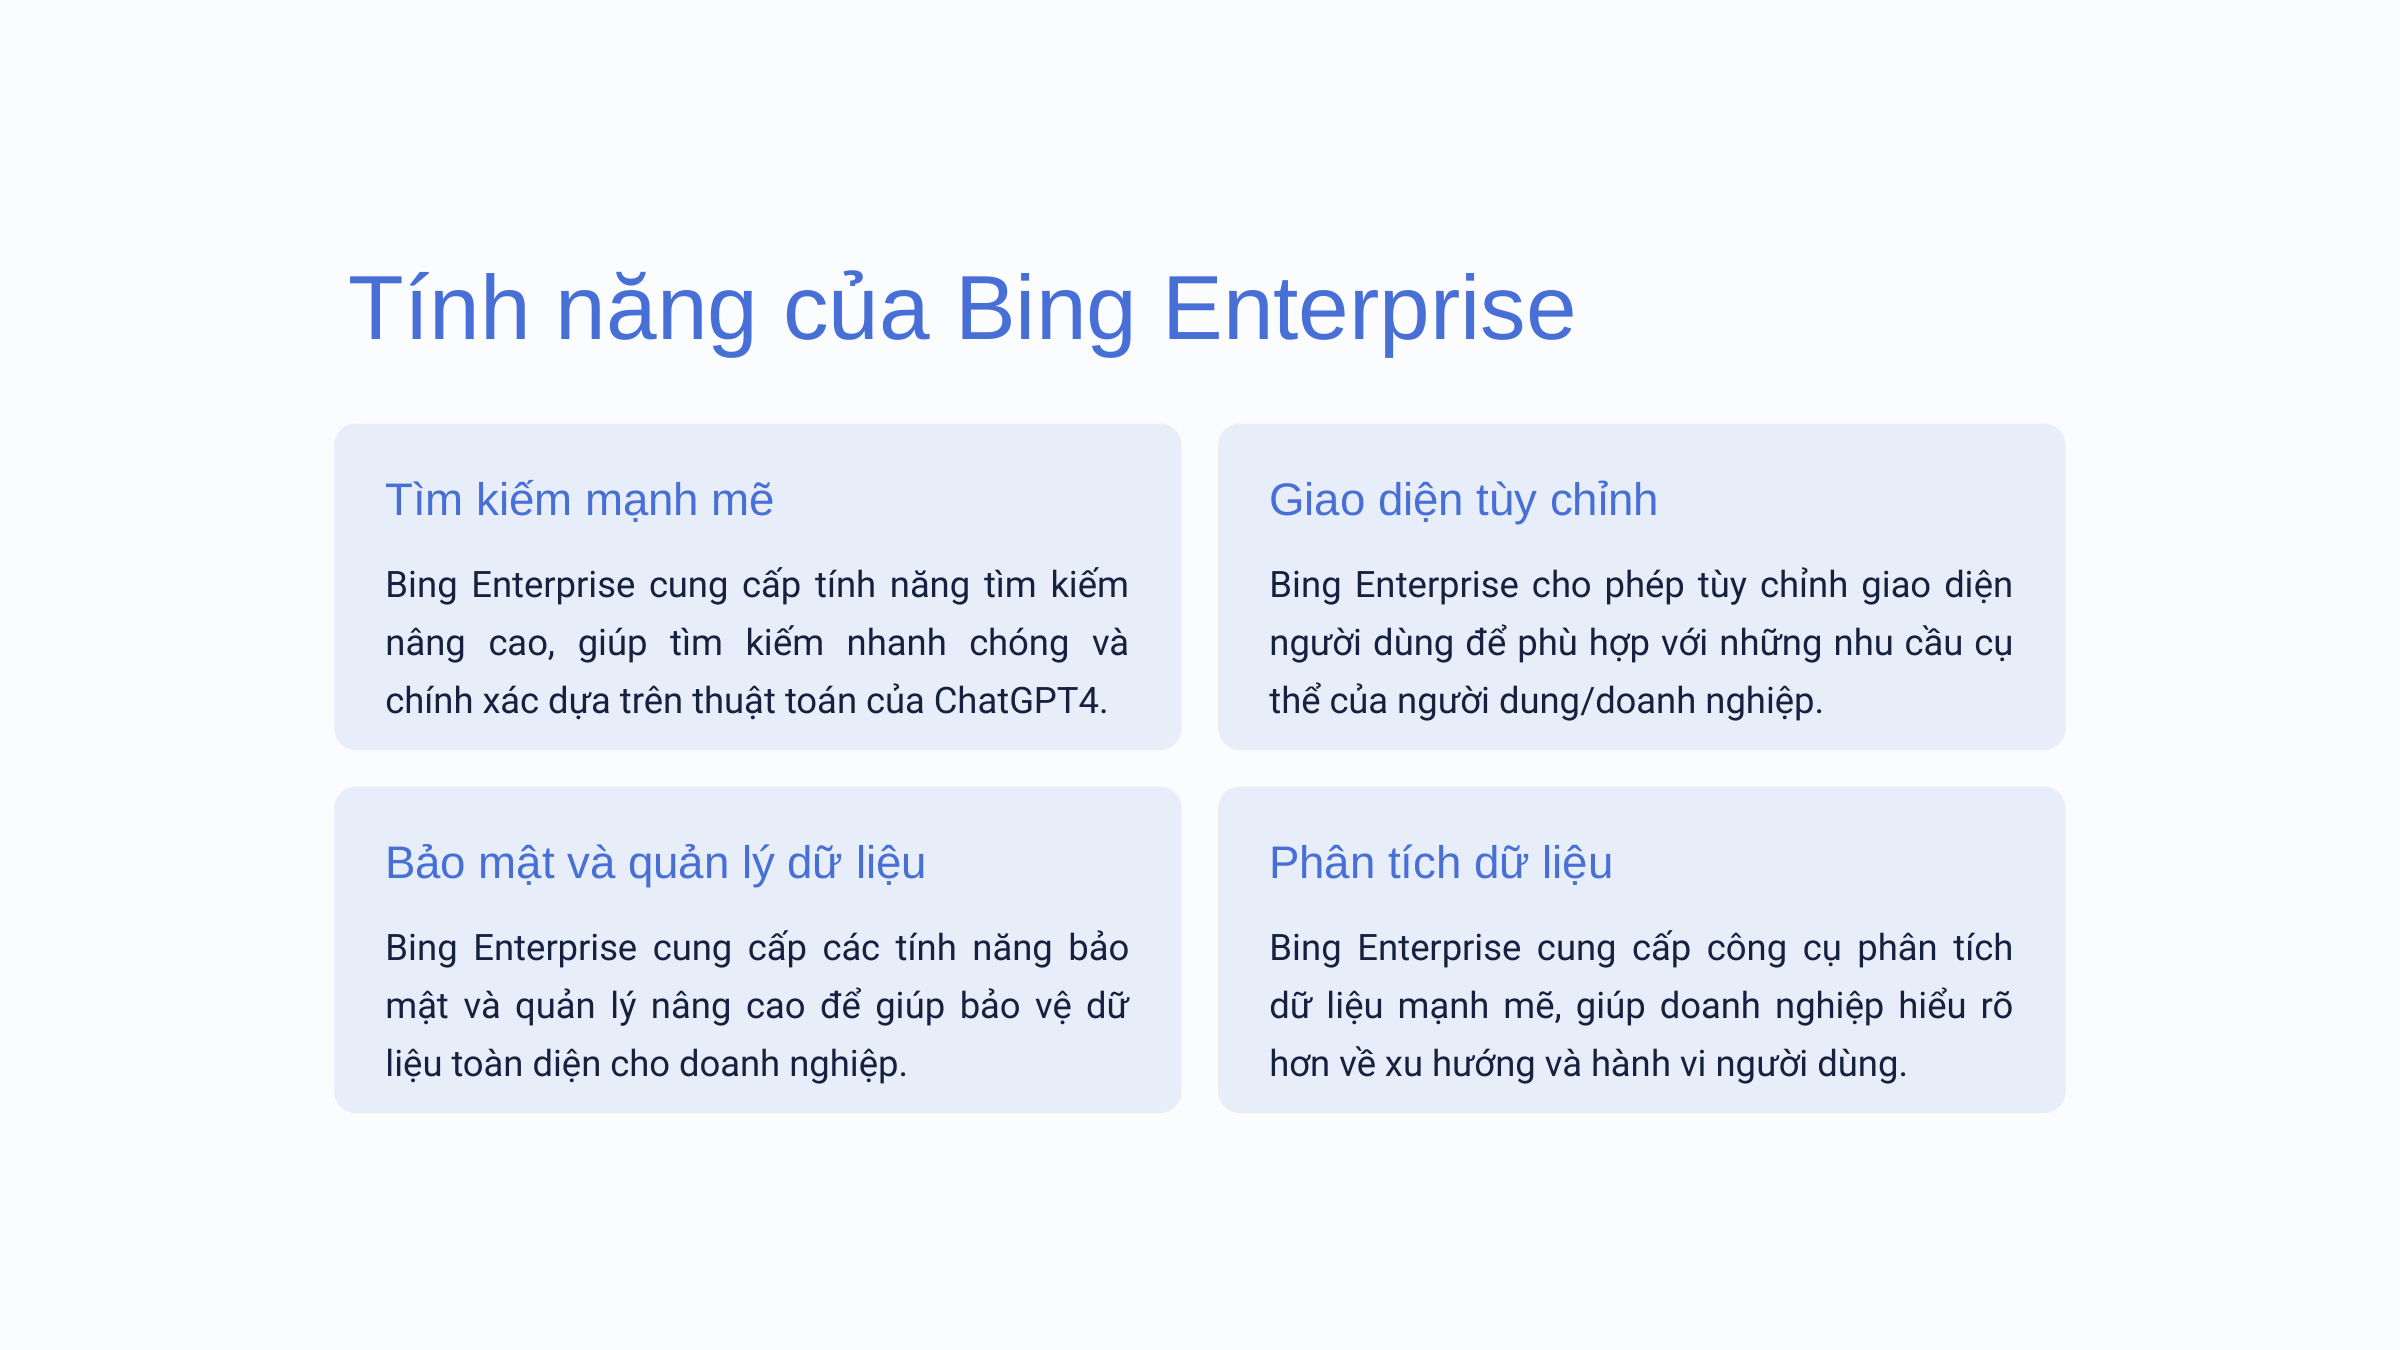

Tính năng của Bing Enterprise

Tìm kiếm mạnh mẽ
Giao diện tùy chỉnh
Bing Enterprise cung cấp tính năng tìm kiếm nâng cao, giúp tìm kiếm nhanh chóng và chính xác dựa trên thuật toán của ChatGPT4.
Bing Enterprise cho phép tùy chỉnh giao diện người dùng để phù hợp với những nhu cầu cụ thể của người dung/doanh nghiệp.

Bảo mật và quản lý dữ liệu
Phân tích dữ liệu
Bing Enterprise cung cấp các tính năng bảo mật và quản lý nâng cao để giúp bảo vệ dữ liệu toàn diện cho doanh nghiệp.
Bing Enterprise cung cấp công cụ phân tích dữ liệu mạnh mẽ, giúp doanh nghiệp hiểu rõ hơn về xu hướng và hành vi người dùng.